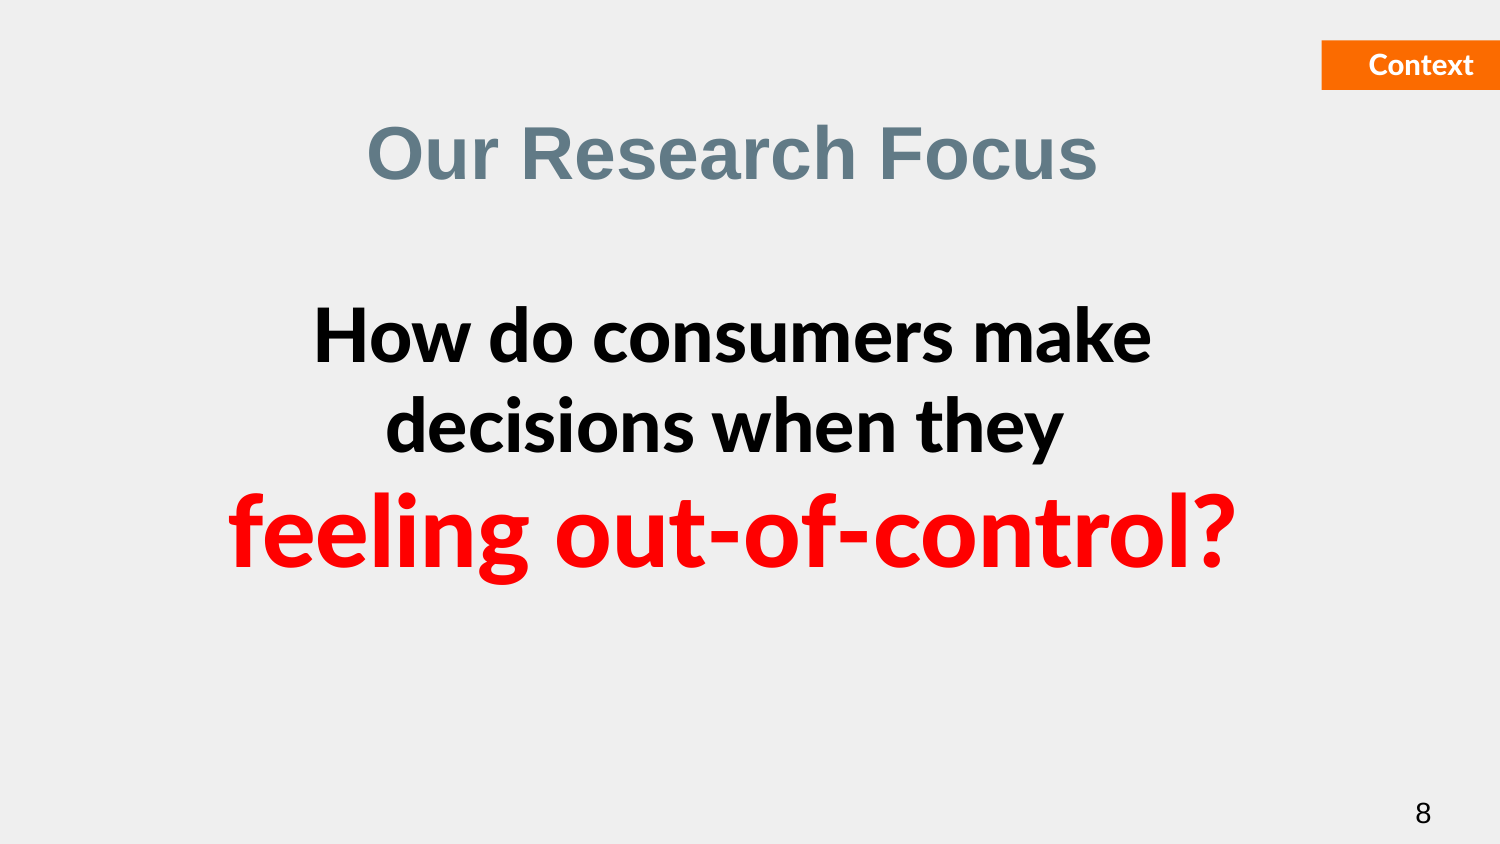

Context

Our Research Focus
How do consumers make decisions when they
feeling out-of-control?
8